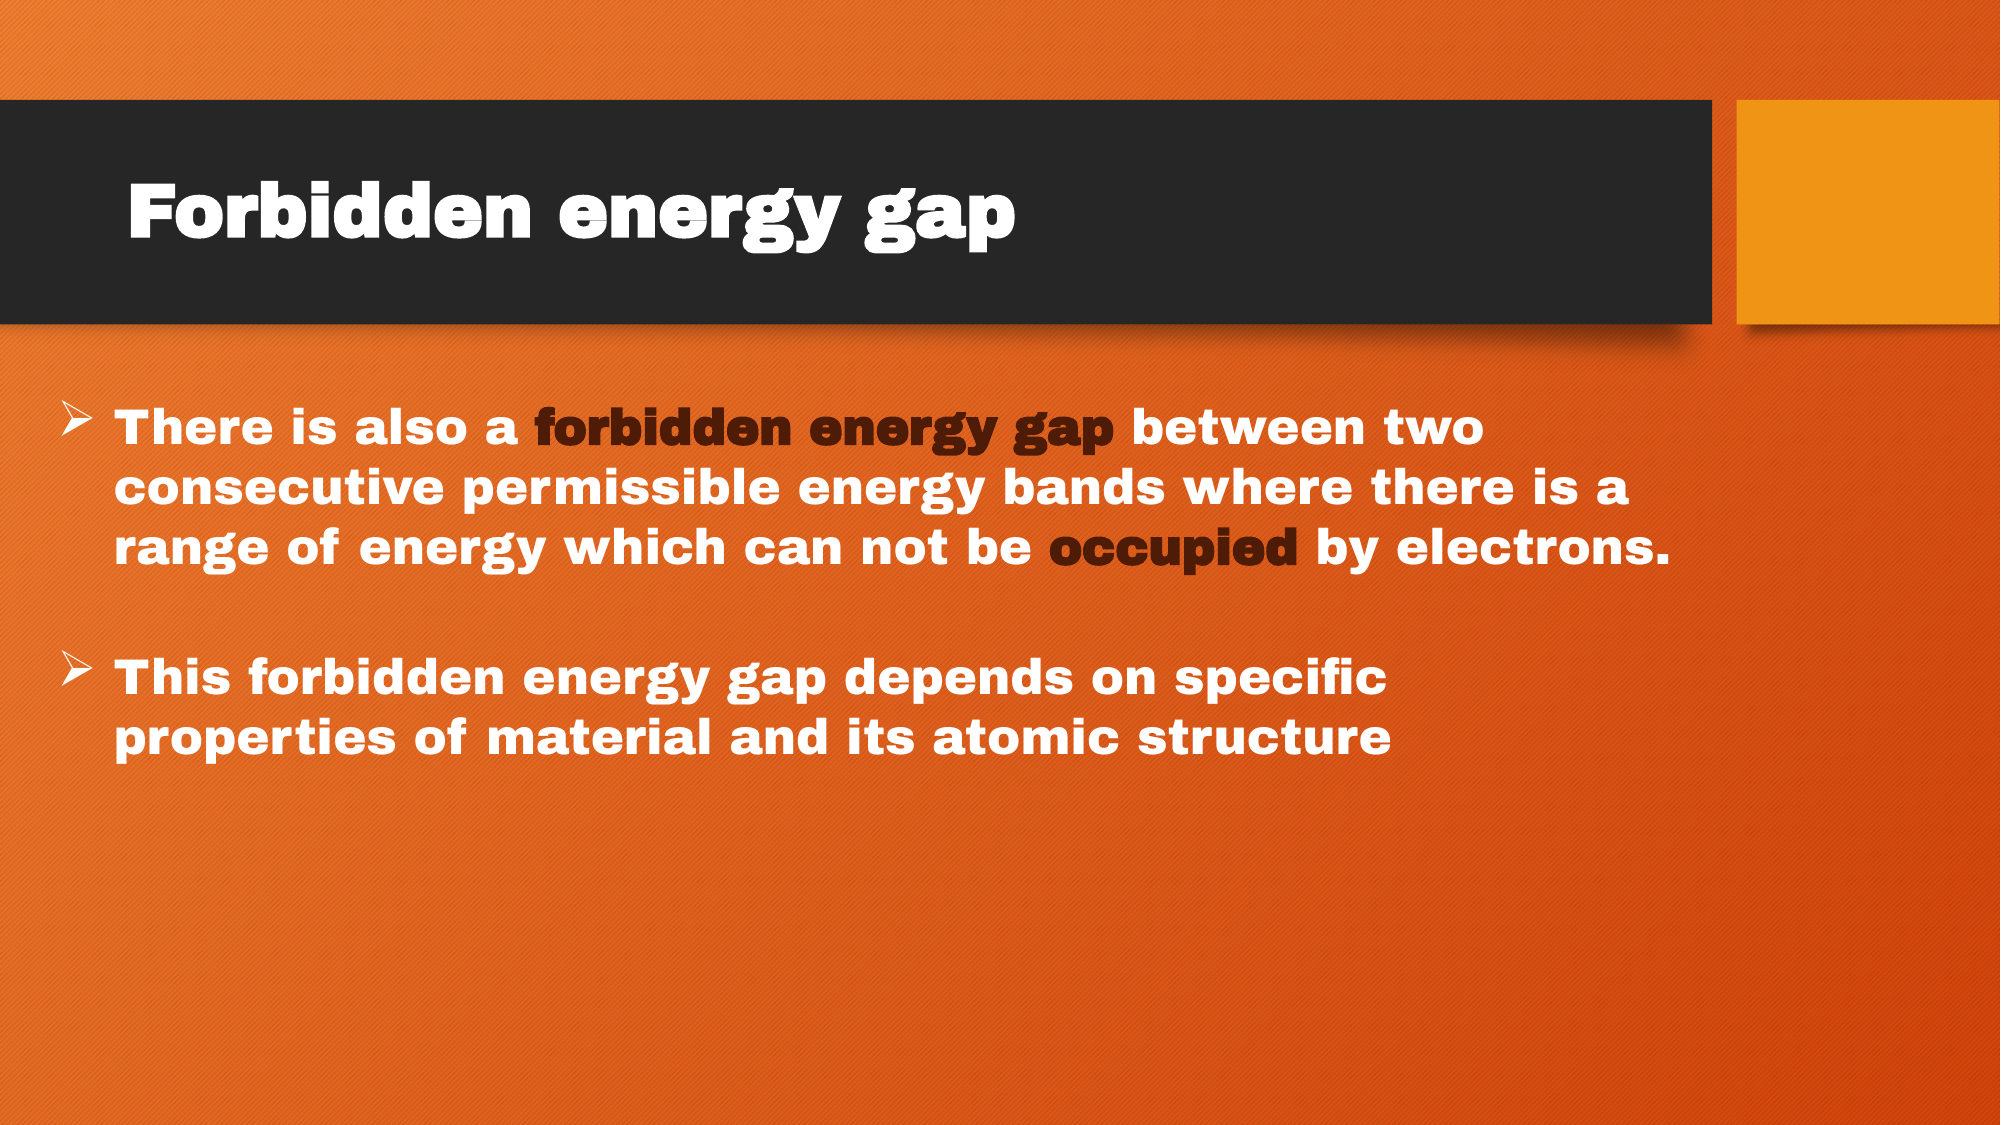

# Forbidden energy gap
There is also a forbidden energy gap between two consecutive permissible energy bands where there is a range of energy which can not be occupied by electrons.

This forbidden energy gap depends on specific properties of material and its atomic structure